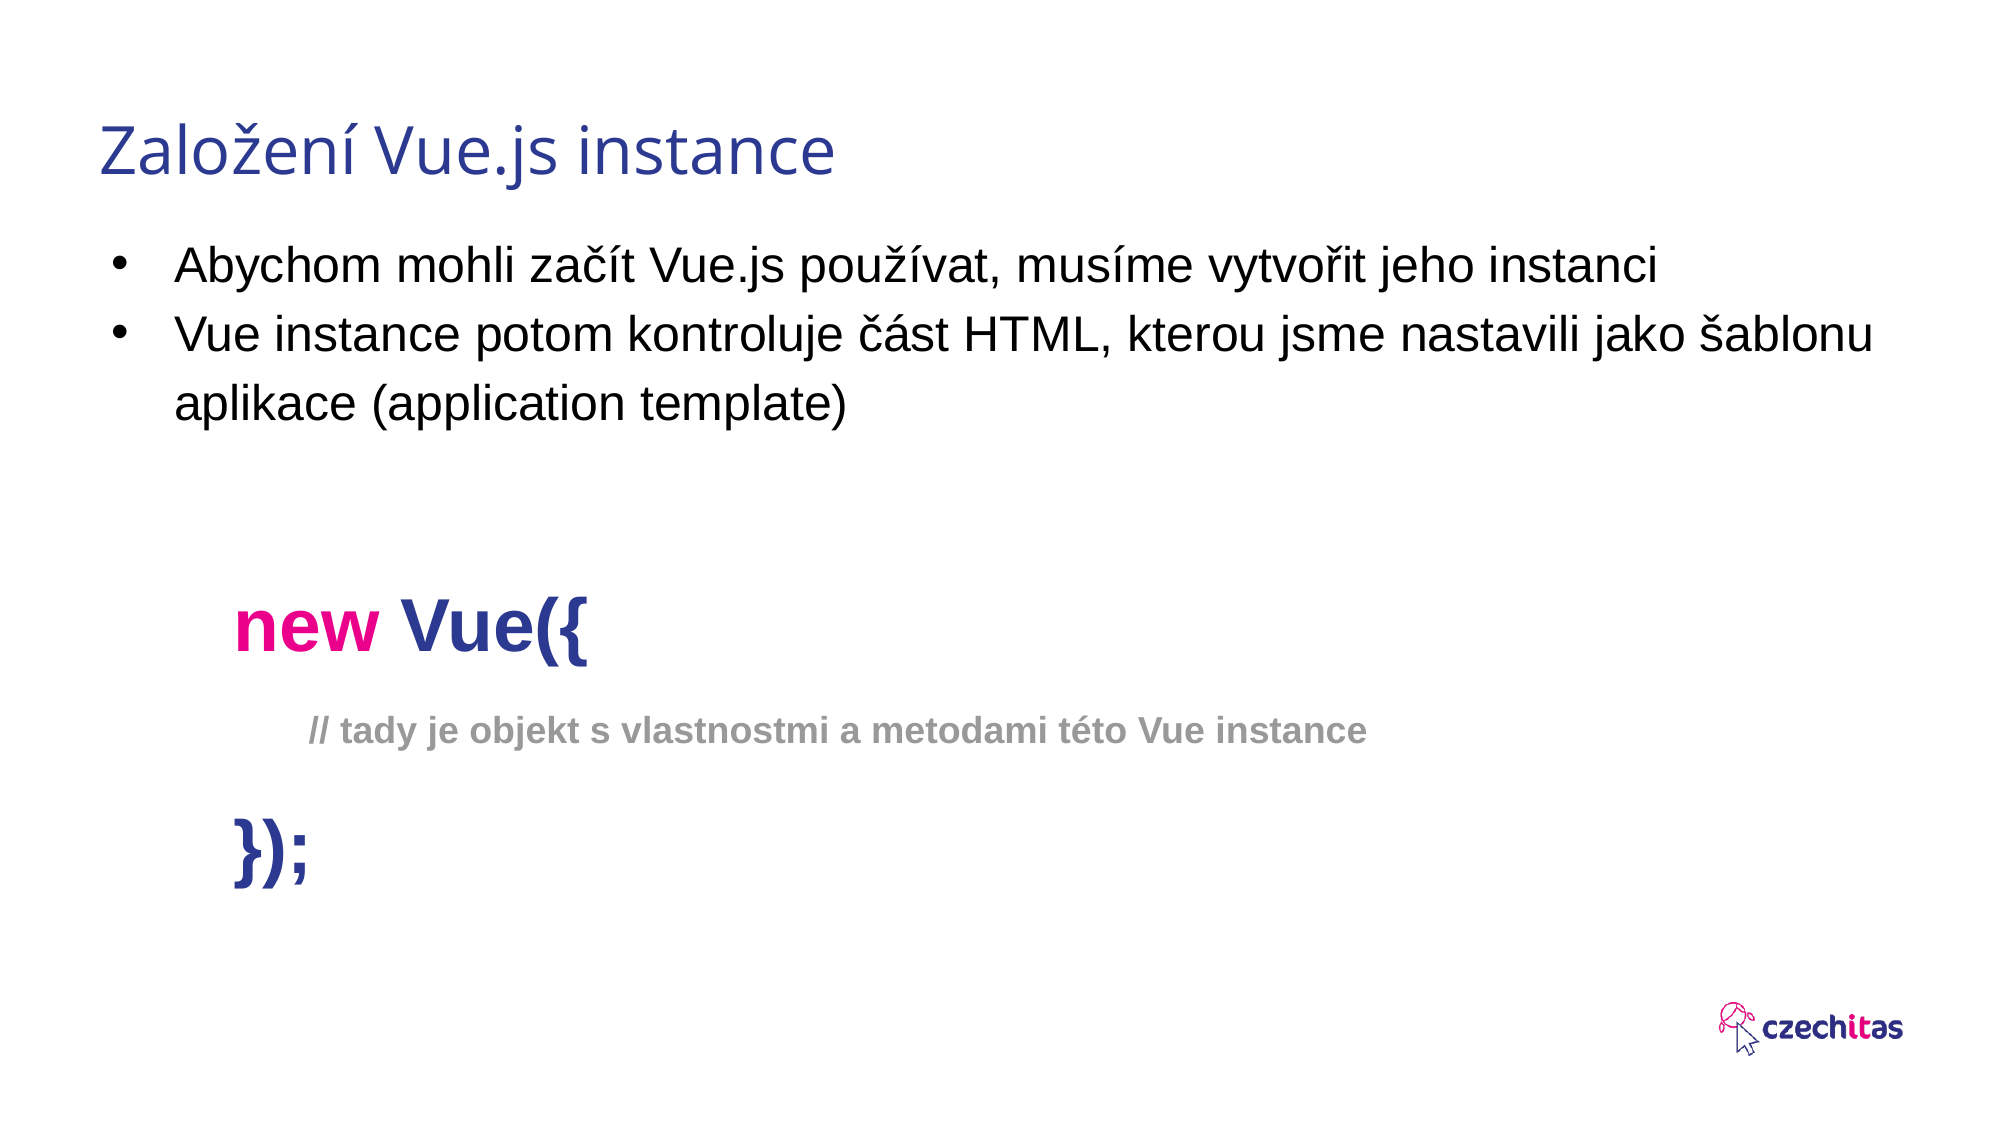

# Založení Vue.js instance
Abychom mohli začít Vue.js používat, musíme vytvořit jeho instanci
Vue instance potom kontroluje část HTML, kterou jsme nastavili jako šablonu aplikace (application template)
new Vue({
// tady je objekt s vlastnostmi a metodami této Vue instance
});